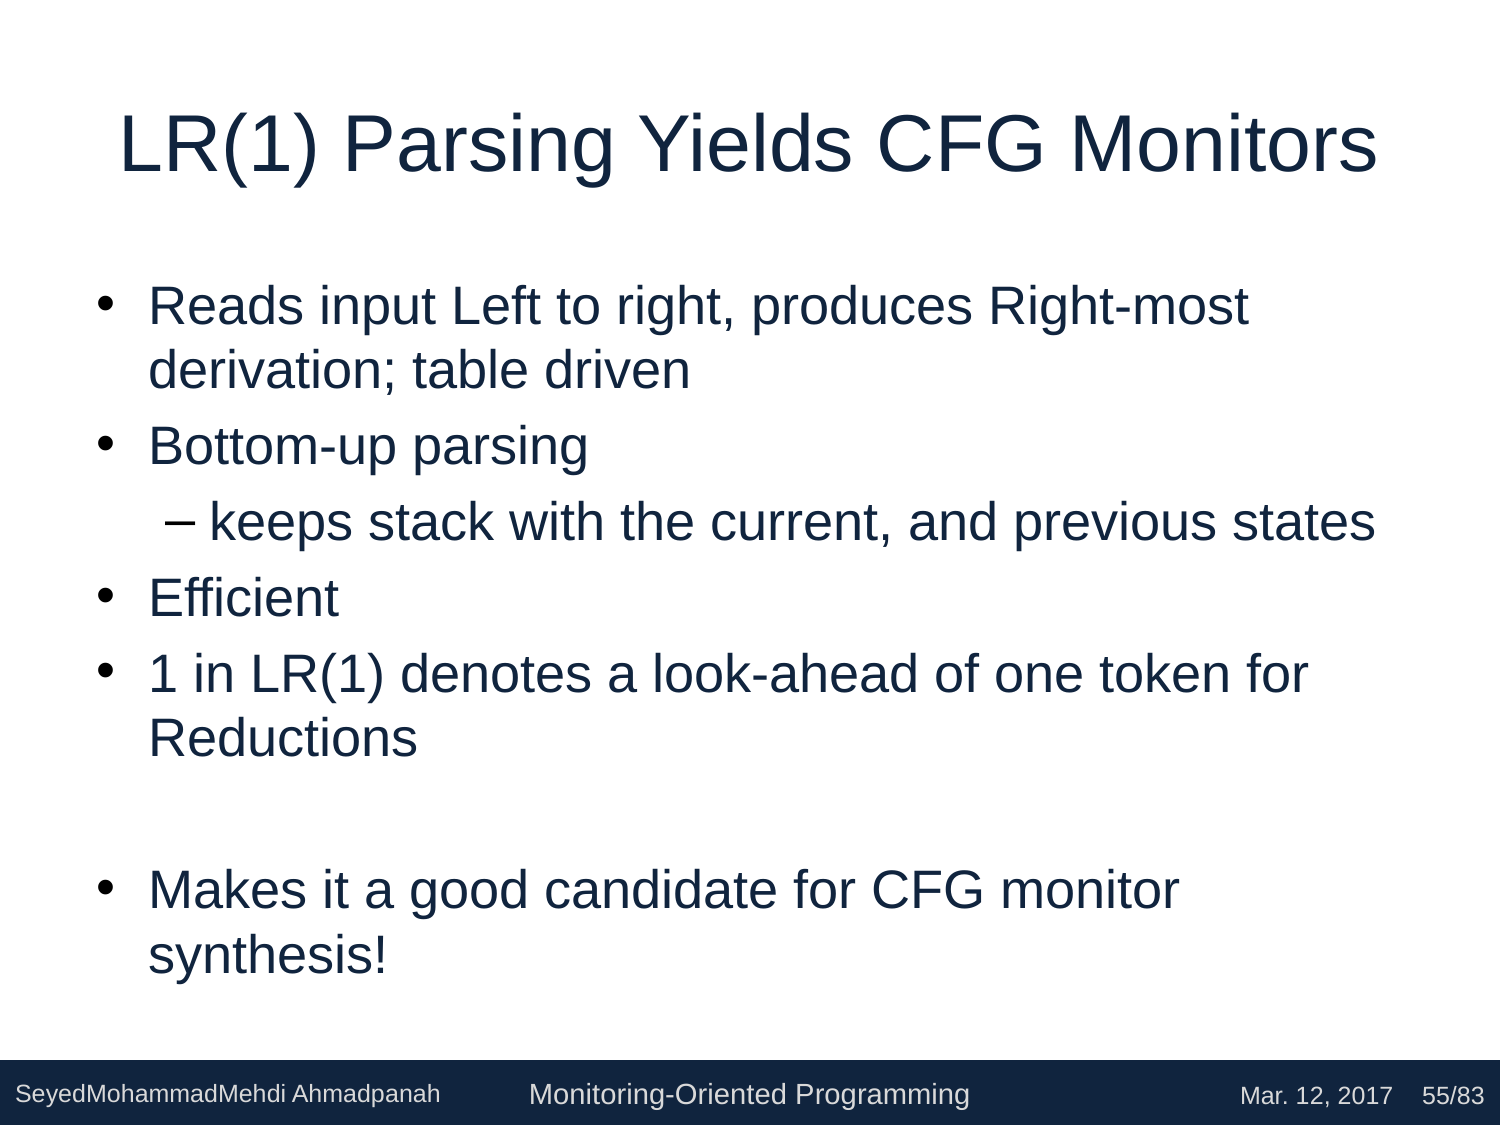

# LR(1) Parsing Yields CFG Monitors
Reads input Left to right, produces Right-most derivation; table driven
Bottom-up parsing
keeps stack with the current, and previous states
Efficient
1 in LR(1) denotes a look-ahead of one token for Reductions

Makes it a good candidate for CFG monitor synthesis!